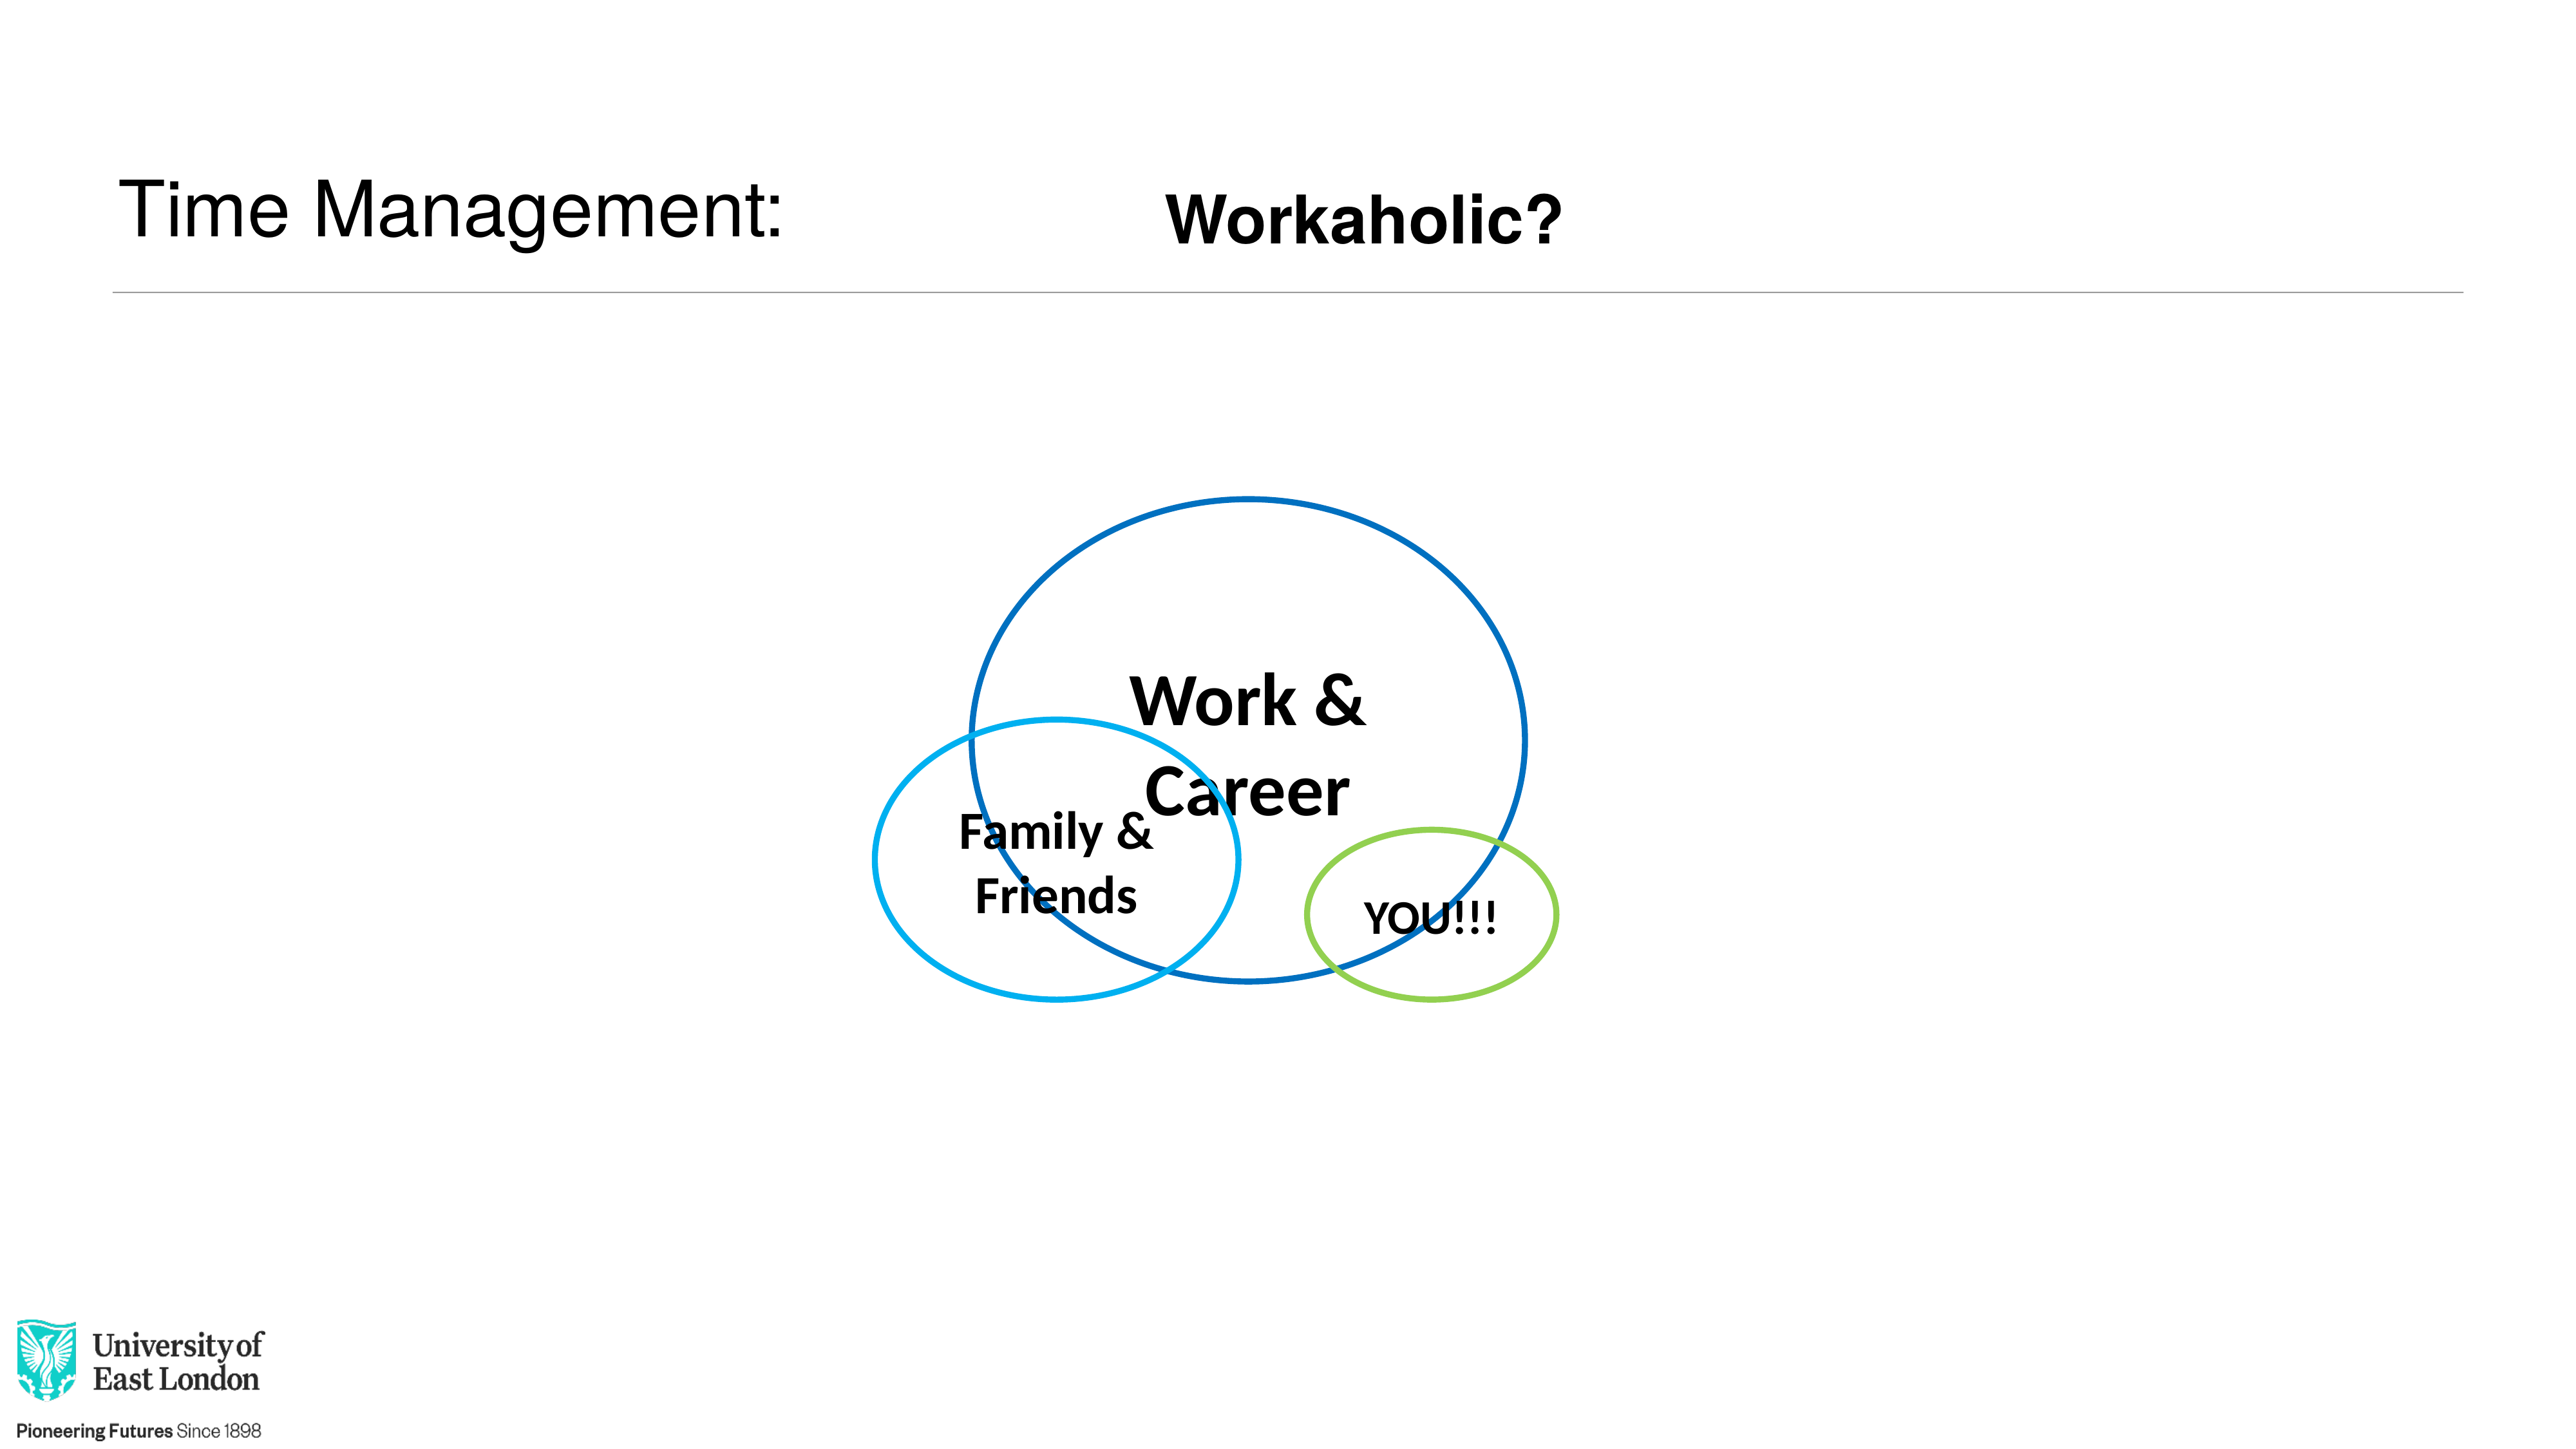

# Time Management:
Workaholic?
Work & Career
Family & Friends
YOU!!!